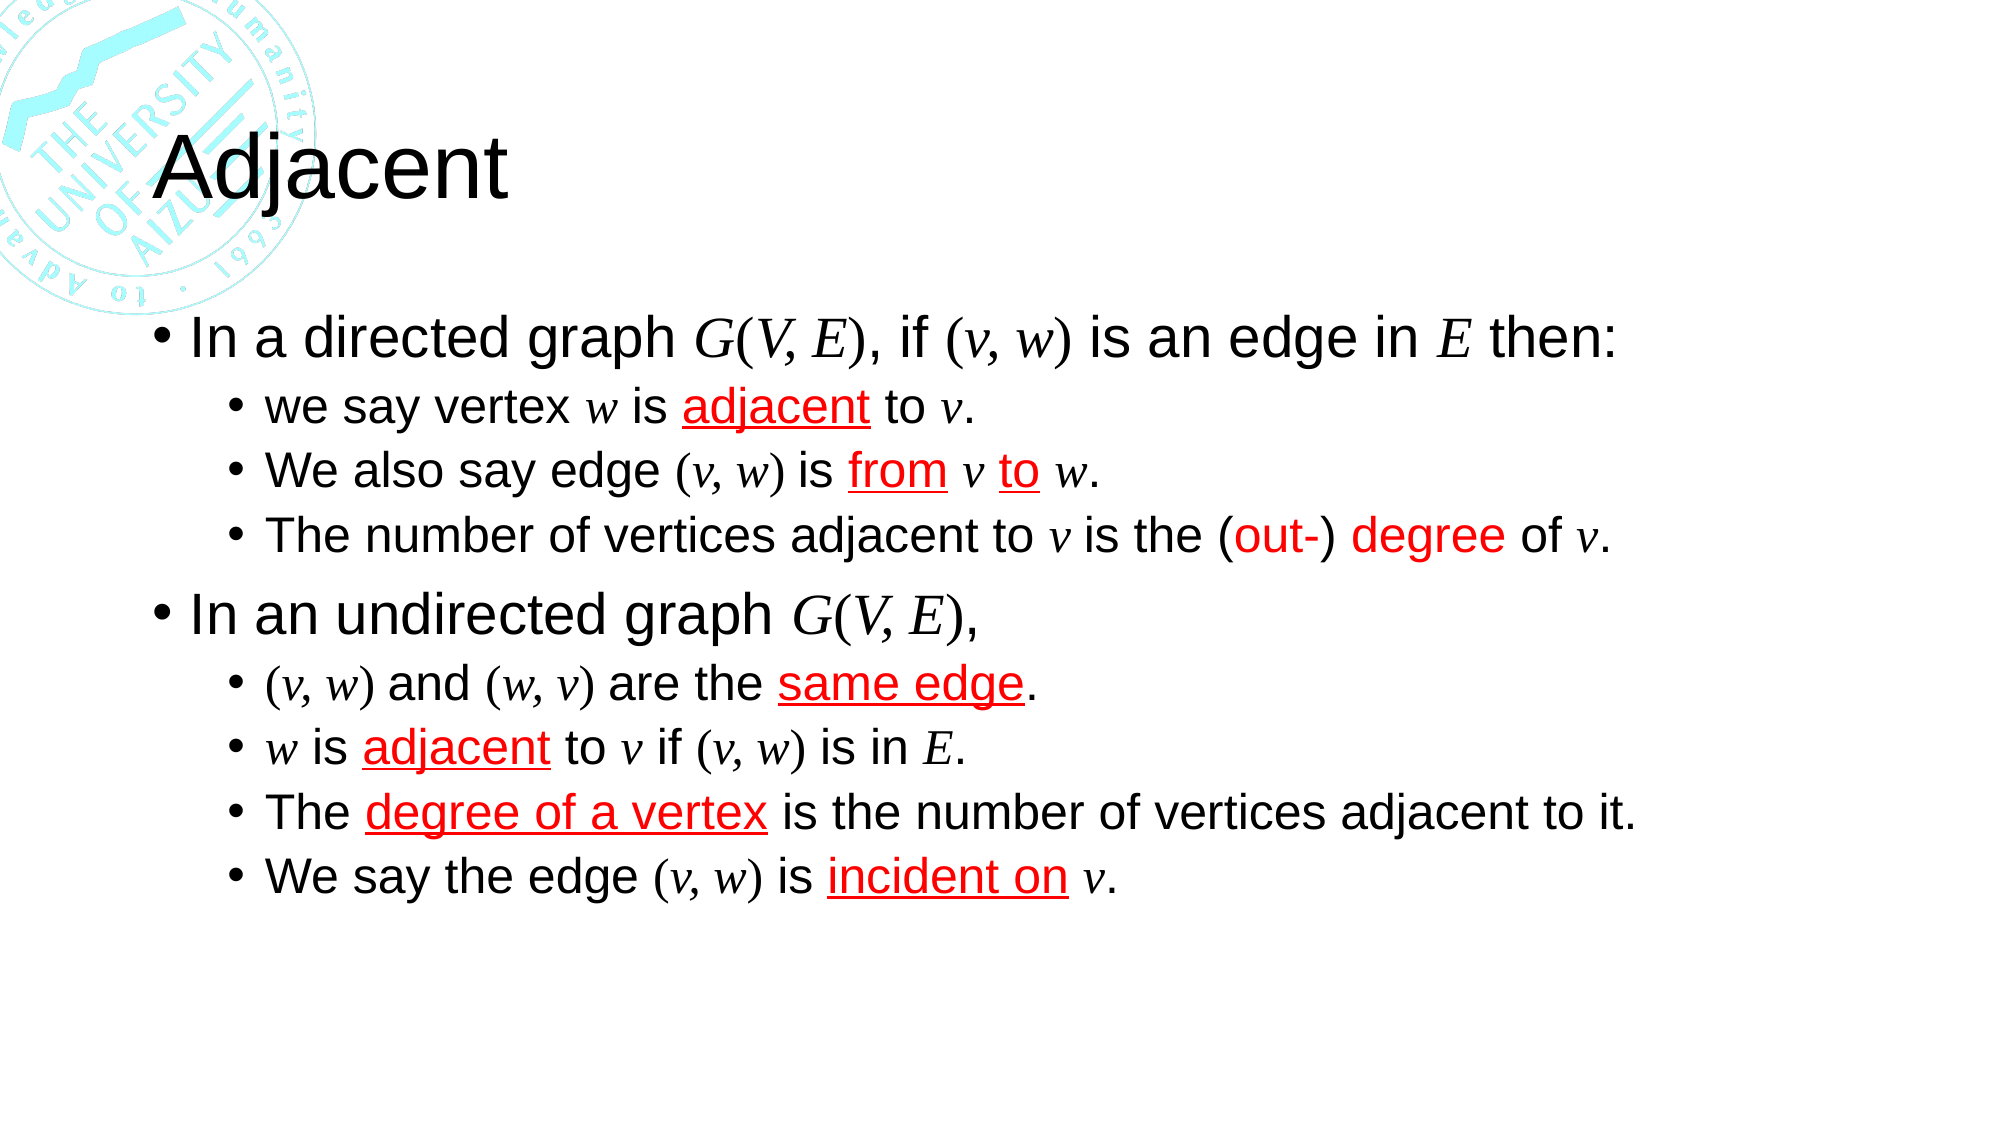

# Adjacent
In a directed graph G(V, E), if (v, w) is an edge in E then:
we say vertex w is adjacent to v.
We also say edge (v, w) is from v to w.
The number of vertices adjacent to v is the (out-) degree of v.
In an undirected graph G(V, E),
(v, w) and (w, v) are the same edge.
w is adjacent to v if (v, w) is in E.
The degree of a vertex is the number of vertices adjacent to it.
We say the edge (v, w) is incident on v.